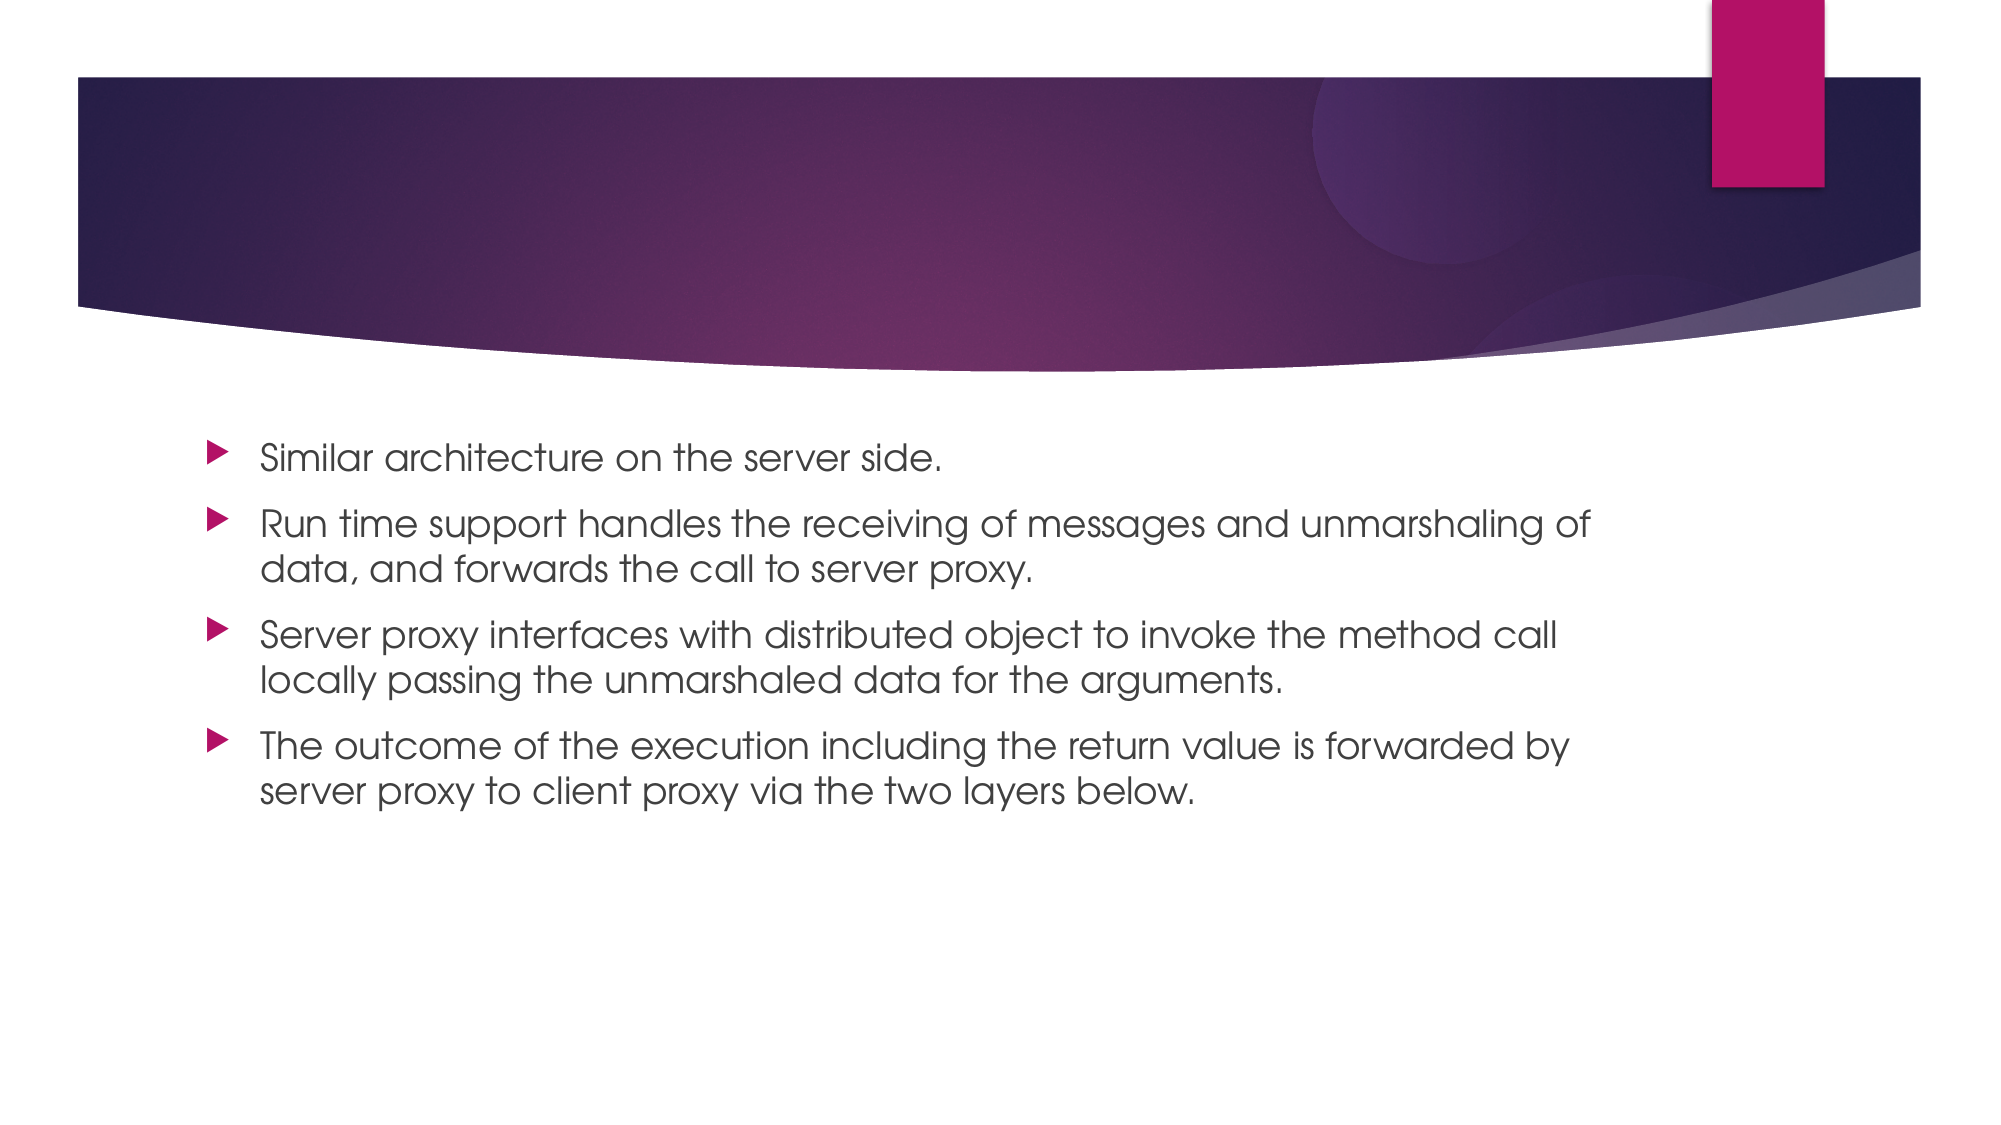

Similar architecture on the server side.
Run time support handles the receiving of messages and unmarshaling of data, and forwards the call to server proxy.
Server proxy interfaces with distributed object to invoke the method call locally passing the unmarshaled data for the arguments.
The outcome of the execution including the return value is forwarded by server proxy to client proxy via the two layers below.